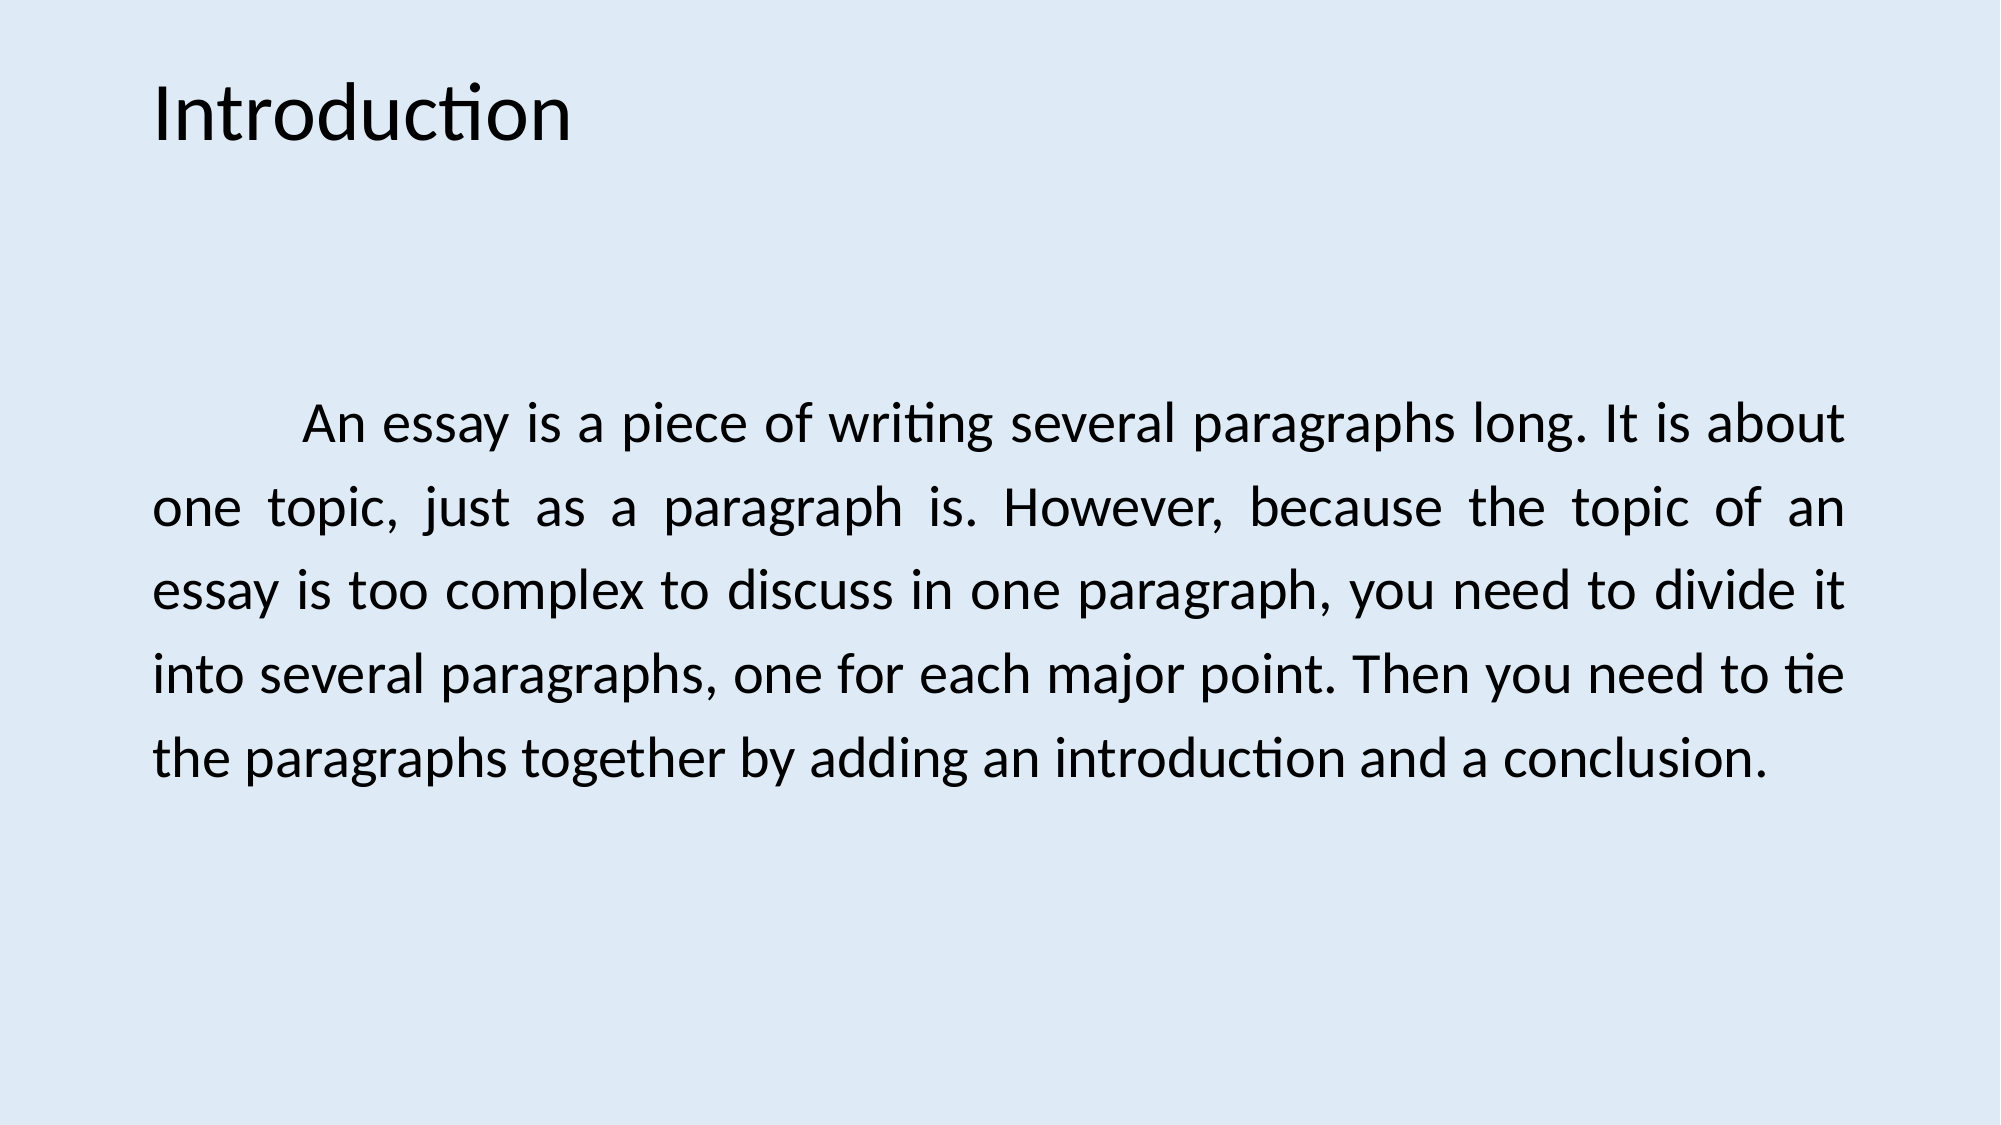

# Introduction
	An essay is a piece of writing several paragraphs long. It is about one topic, just as a paragraph is. However, because the topic of an essay is too complex to discuss in one paragraph, you need to divide it into several paragraphs, one for each major point. Then you need to tie the paragraphs together by adding an introduction and a conclusion.